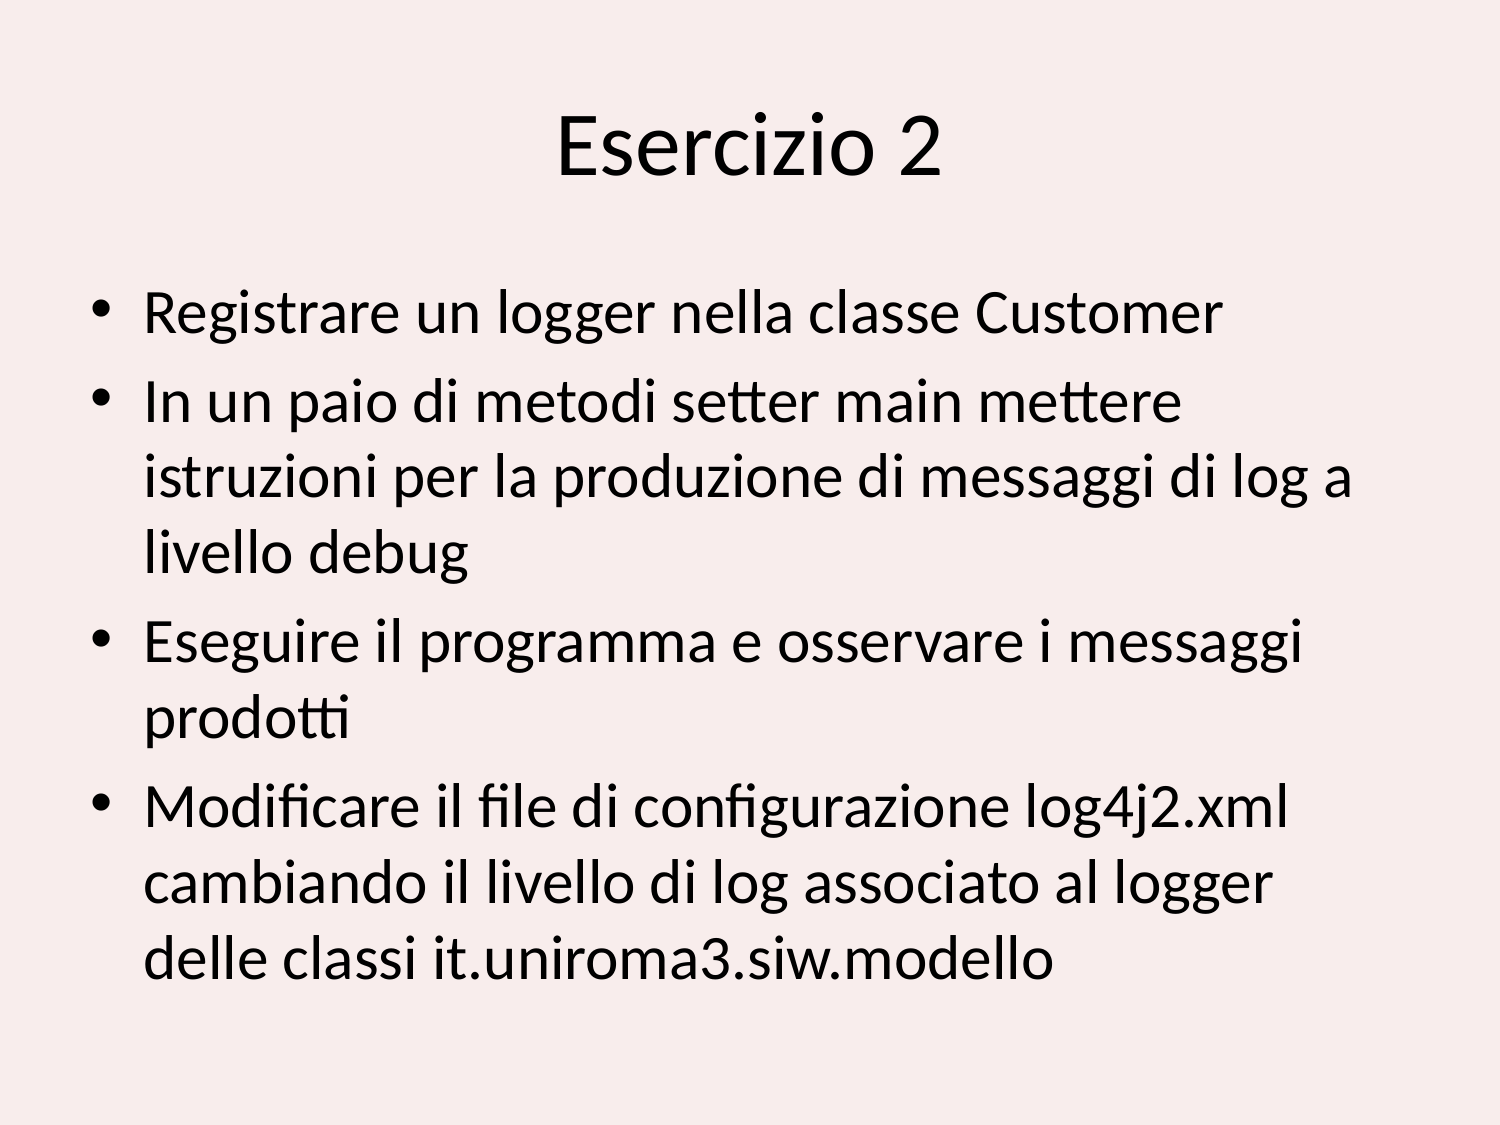

# Esercizio 2
Registrare un logger nella classe Customer
In un paio di metodi setter main mettere istruzioni per la produzione di messaggi di log a livello debug
Eseguire il programma e osservare i messaggi prodotti
Modificare il file di configurazione log4j2.xml cambiando il livello di log associato al logger delle classi it.uniroma3.siw.modello